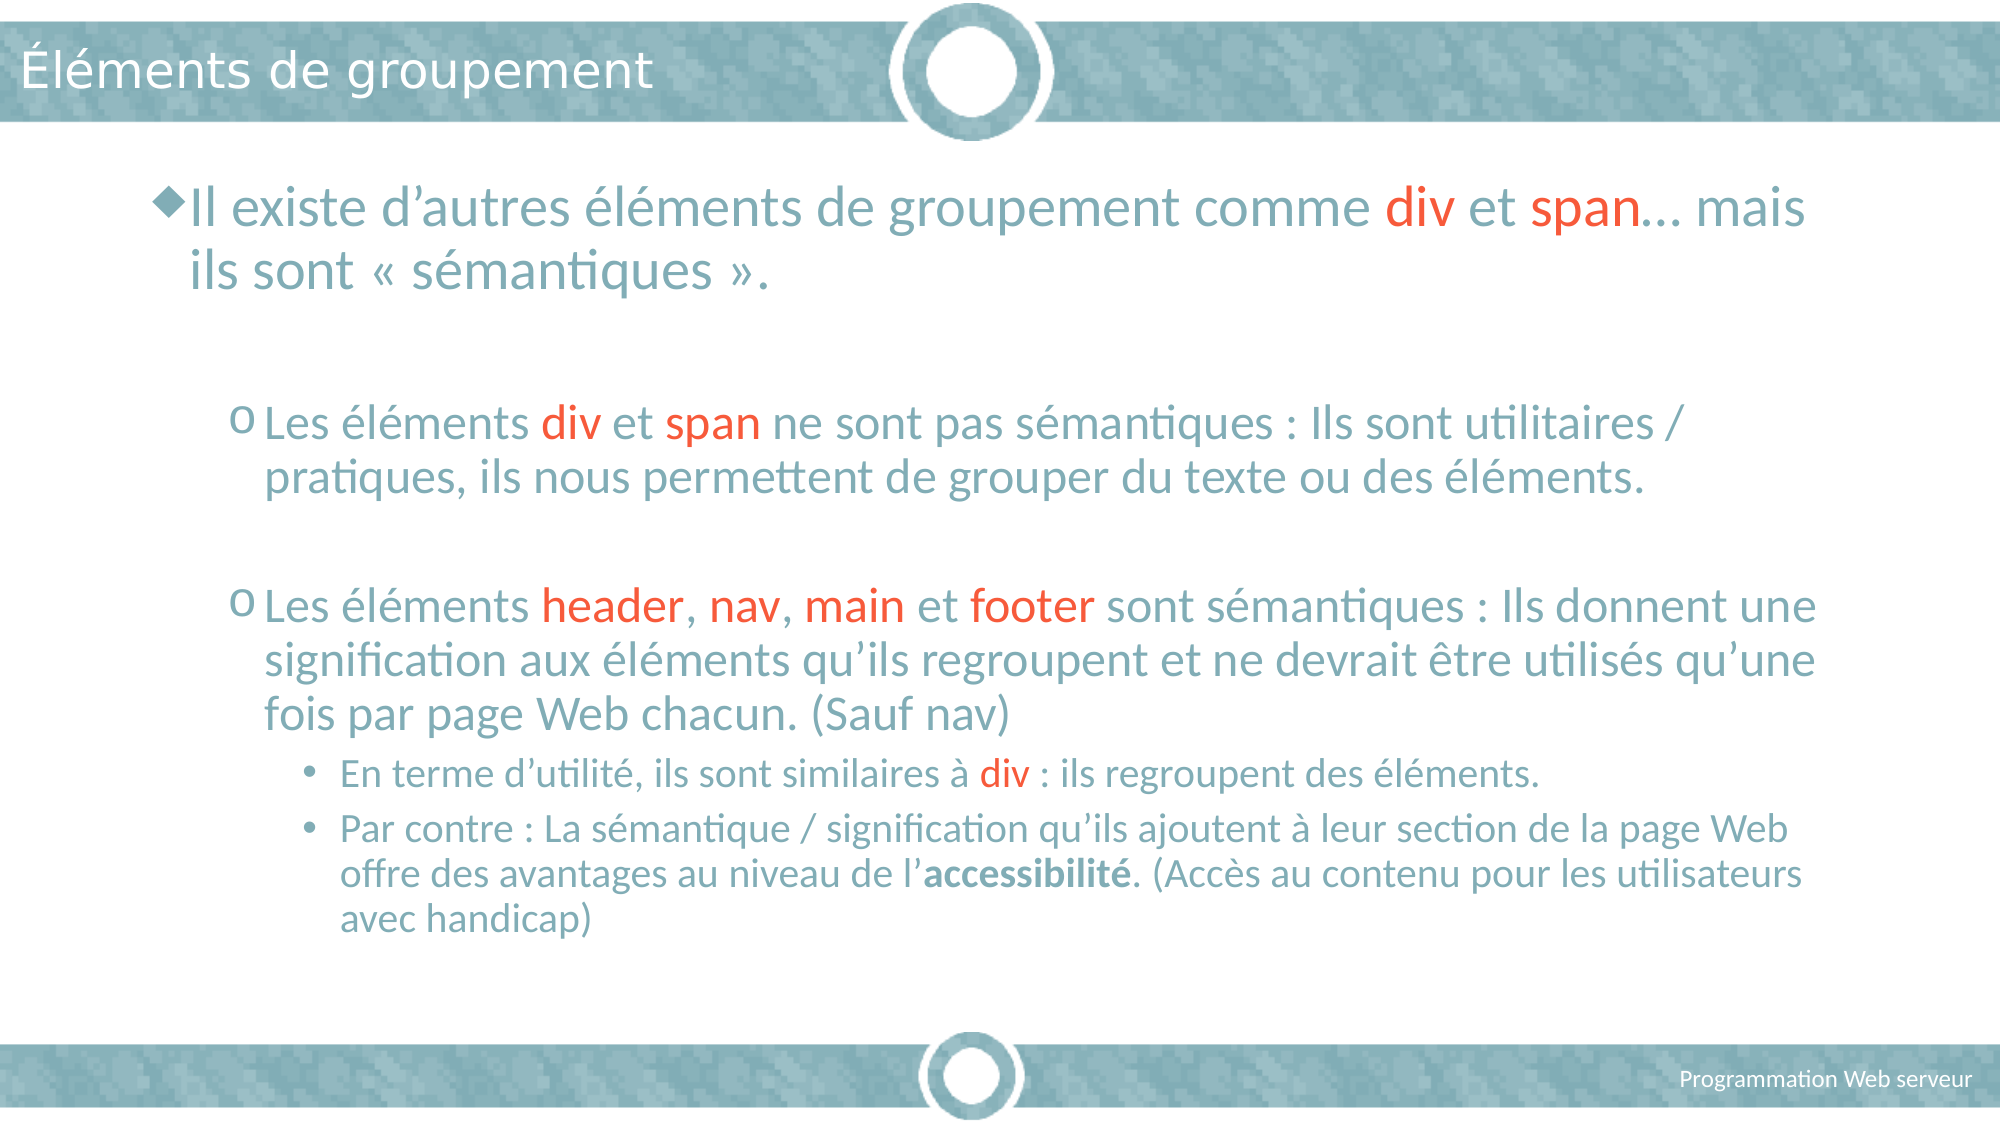

# Éléments de groupement
Il existe d’autres éléments de groupement comme div et span… mais ils sont « sémantiques ».

Les éléments div et span ne sont pas sémantiques : Ils sont utilitaires / pratiques, ils nous permettent de grouper du texte ou des éléments.

Les éléments header, nav, main et footer sont sémantiques : Ils donnent une signification aux éléments qu’ils regroupent et ne devrait être utilisés qu’une fois par page Web chacun. (Sauf nav)
En terme d’utilité, ils sont similaires à div : ils regroupent des éléments.
Par contre : La sémantique / signification qu’ils ajoutent à leur section de la page Web offre des avantages au niveau de l’accessibilité. (Accès au contenu pour les utilisateurs avec handicap)